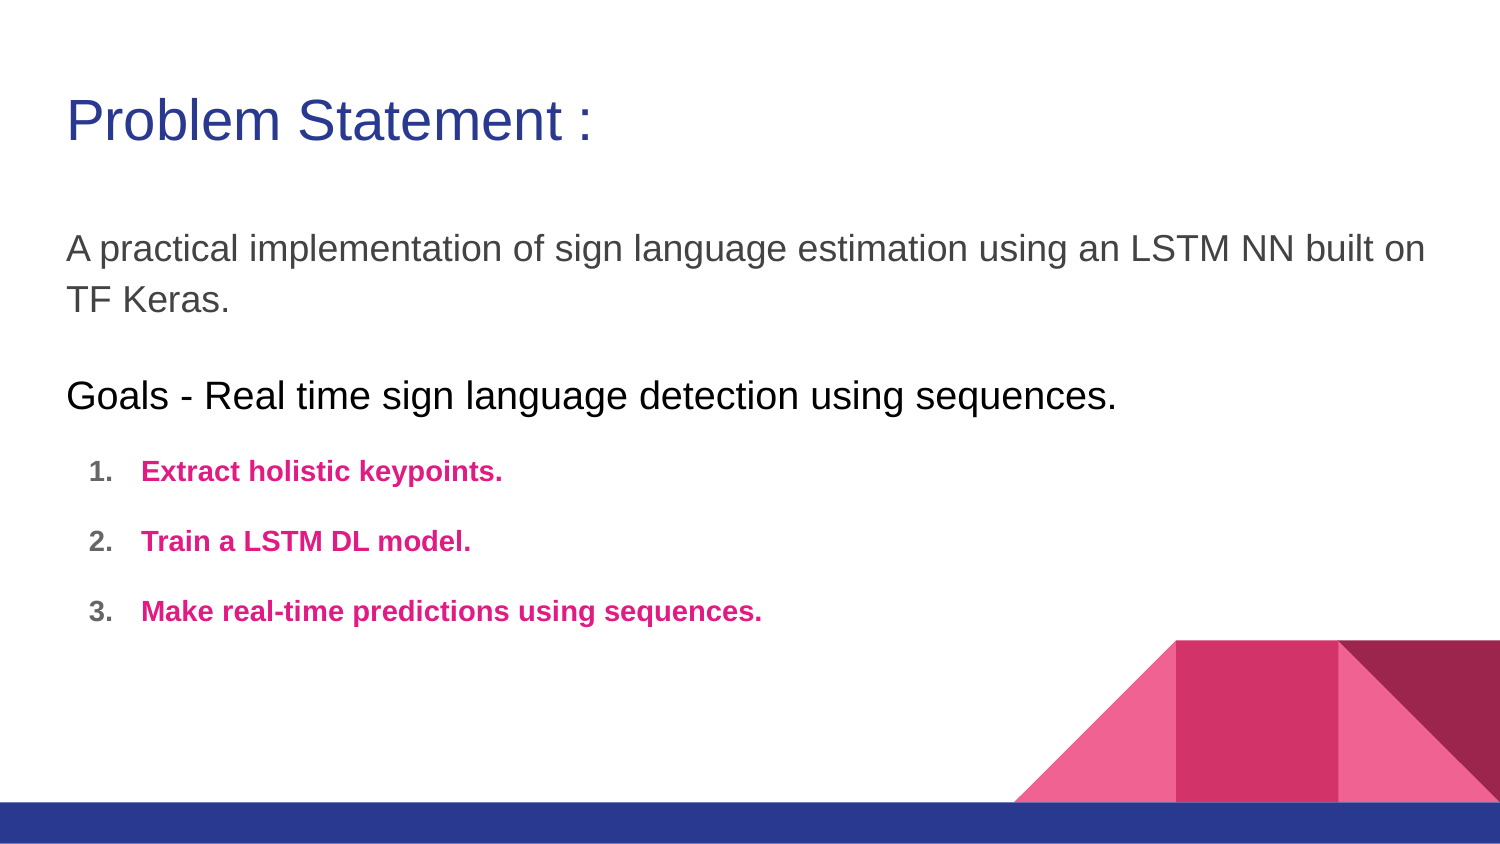

# Problem Statement :
A practical implementation of sign language estimation using an LSTM NN built on TF Keras.
Goals - Real time sign language detection using sequences.
Extract holistic keypoints.
Train a LSTM DL model.
Make real-time predictions using sequences.